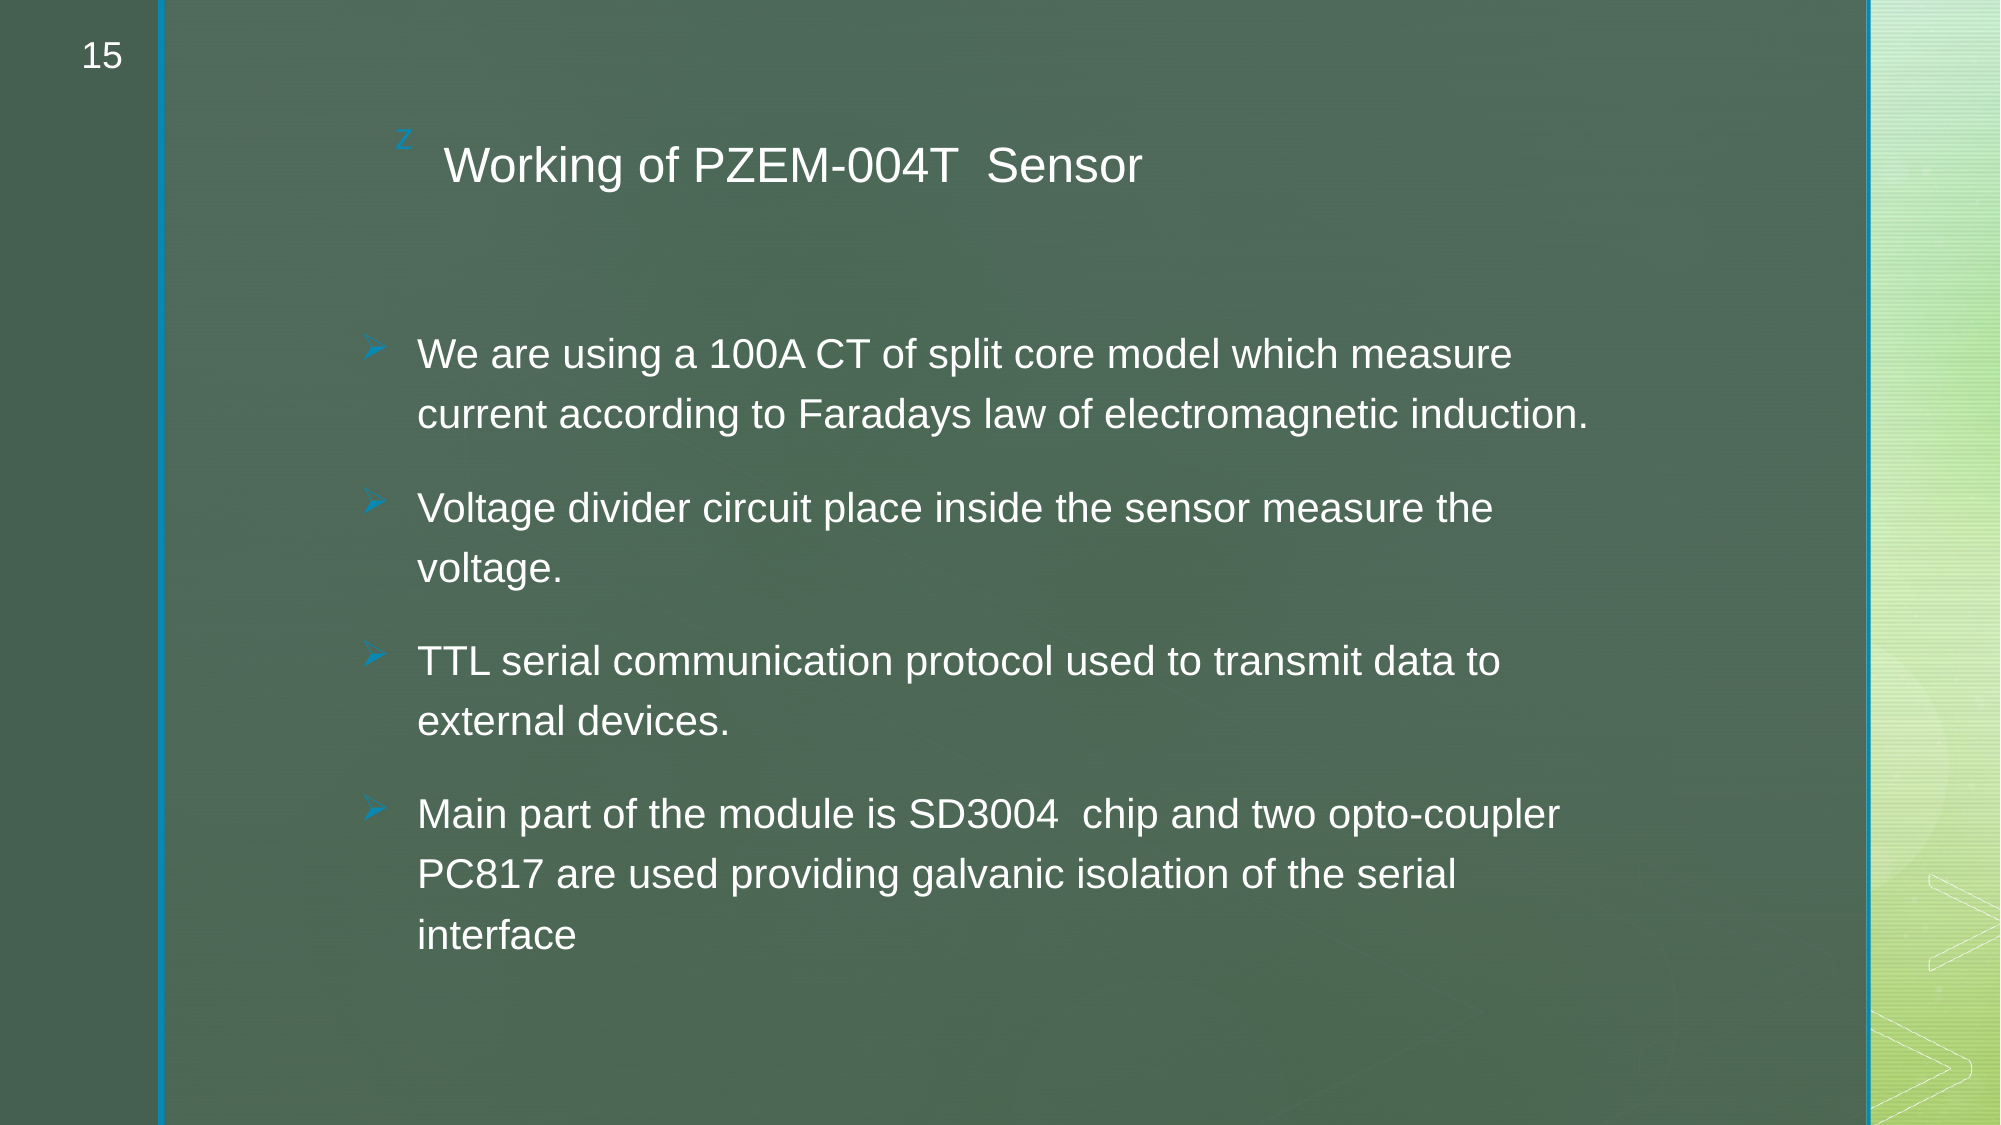

15
# Working of PZEM-004T  Sensor
We are using a 100A CT of split core model which measure current according to Faradays law of electromagnetic induction.
Voltage divider circuit place inside the sensor measure the voltage.
TTL serial communication protocol used to transmit data to external devices.
Main part of the module is SD3004  chip and two opto-coupler PC817 are used providing galvanic isolation of the serial interface